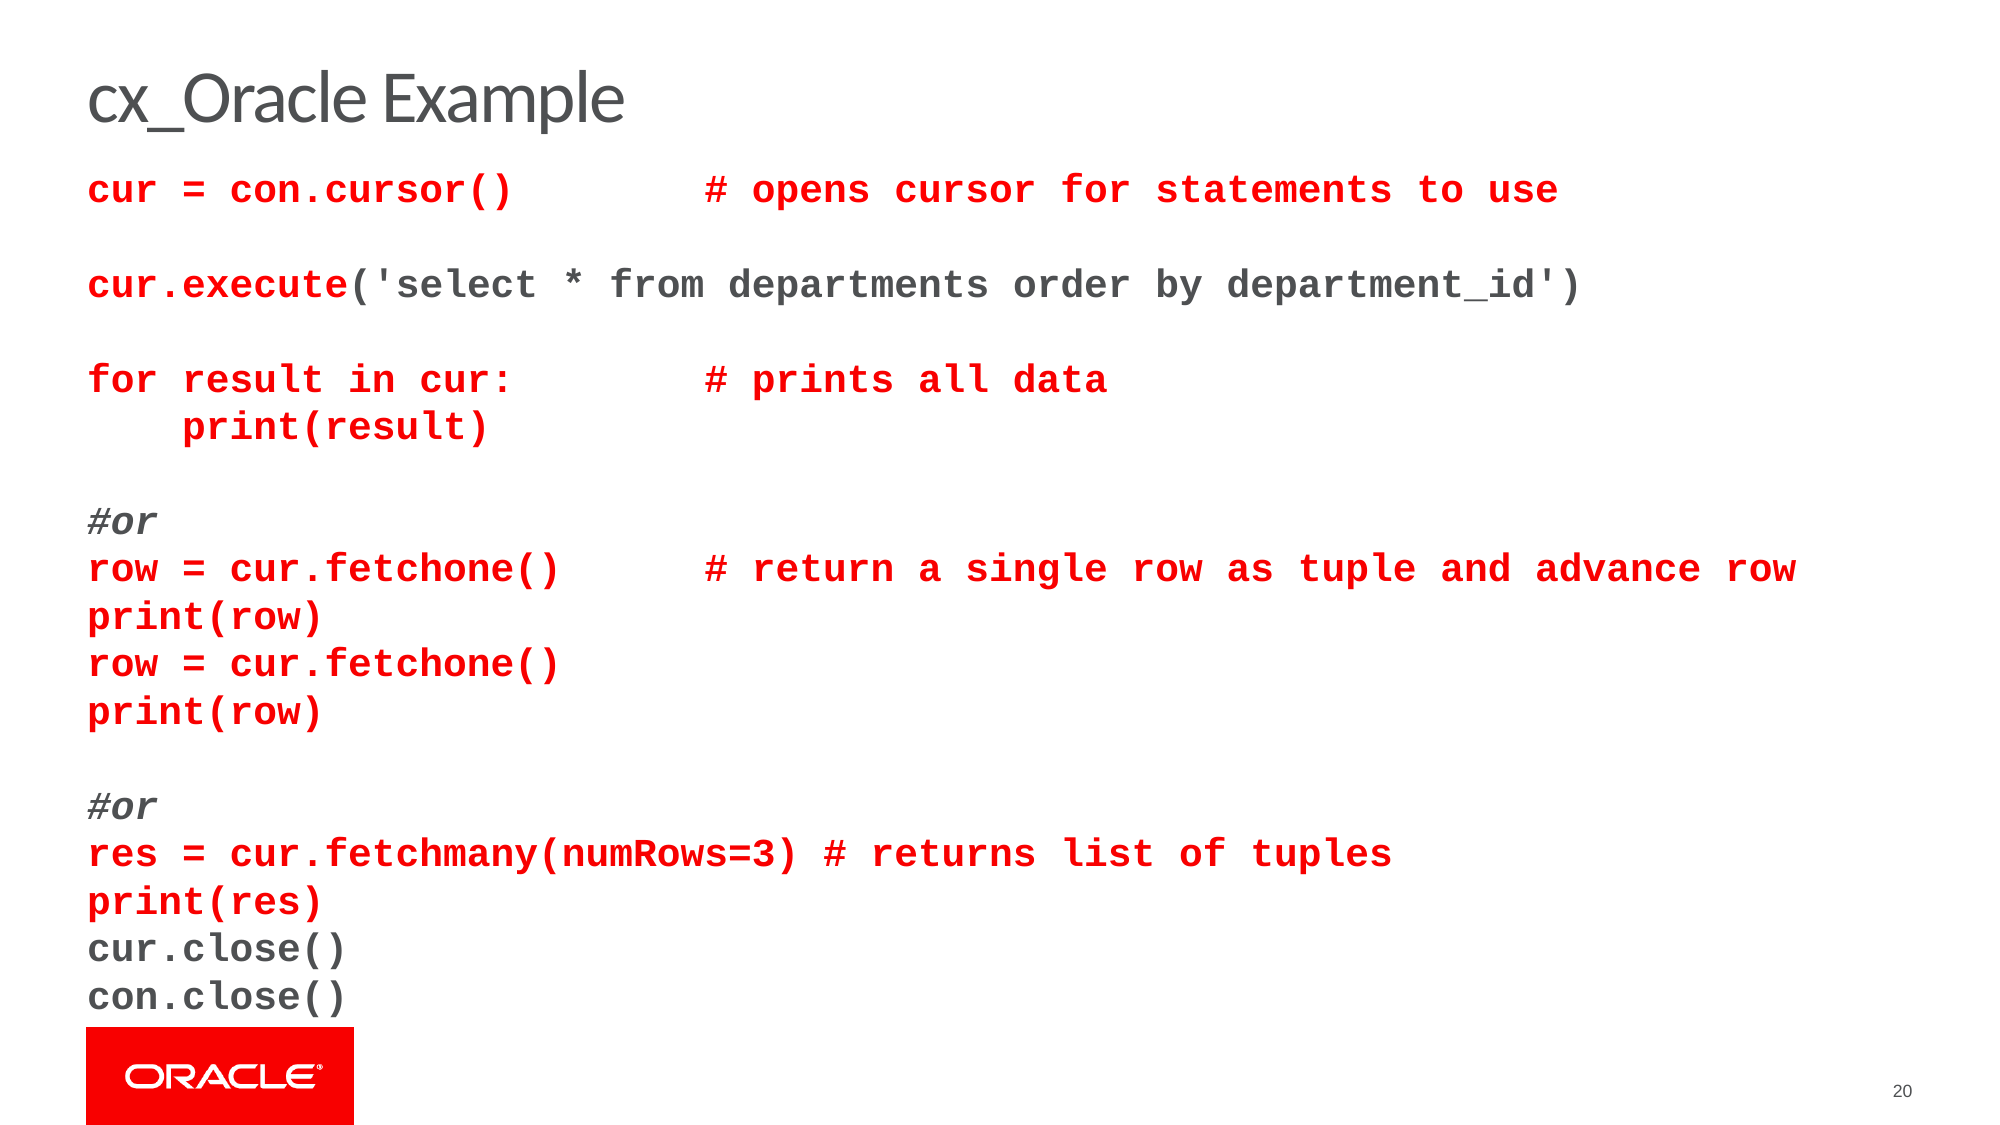

# cx_Oracle Example
cur = con.cursor()        # opens cursor for statements to use

cur.execute('select * from departments order by department_id')
for result in cur:        # prints all data
    print(result)
#or
row = cur.fetchone()      # return a single row as tuple and advance row
print(row)
row = cur.fetchone()
print(row)
#or
res = cur.fetchmany(numRows=3) # returns list of tuples
print(res)
cur.close()
con.close()
20